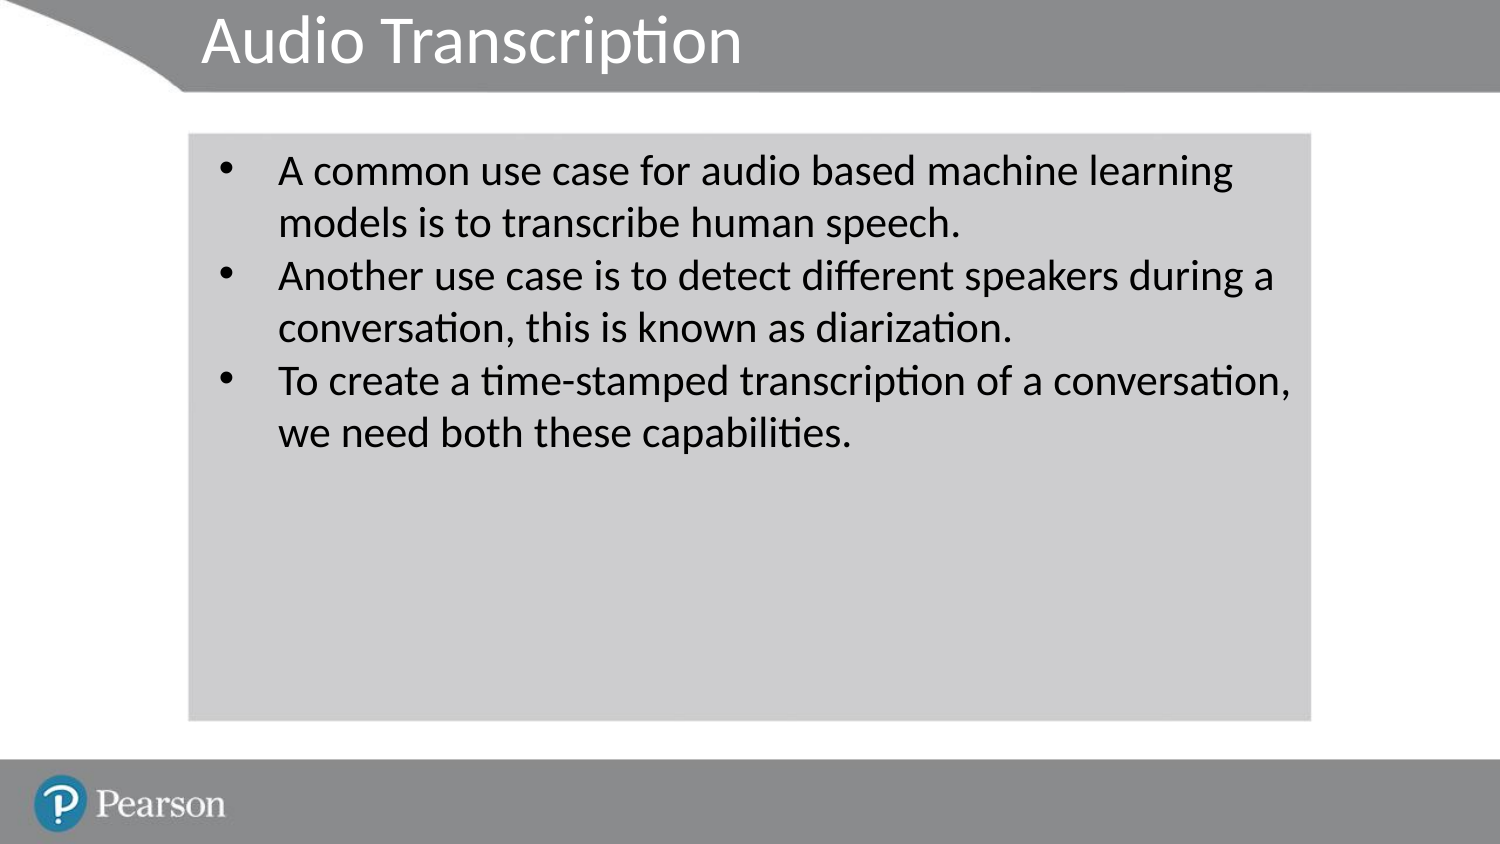

# Audio Transcription
A common use case for audio based machine learning models is to transcribe human speech.
Another use case is to detect different speakers during a conversation, this is known as diarization.
To create a time-stamped transcription of a conversation, we need both these capabilities.